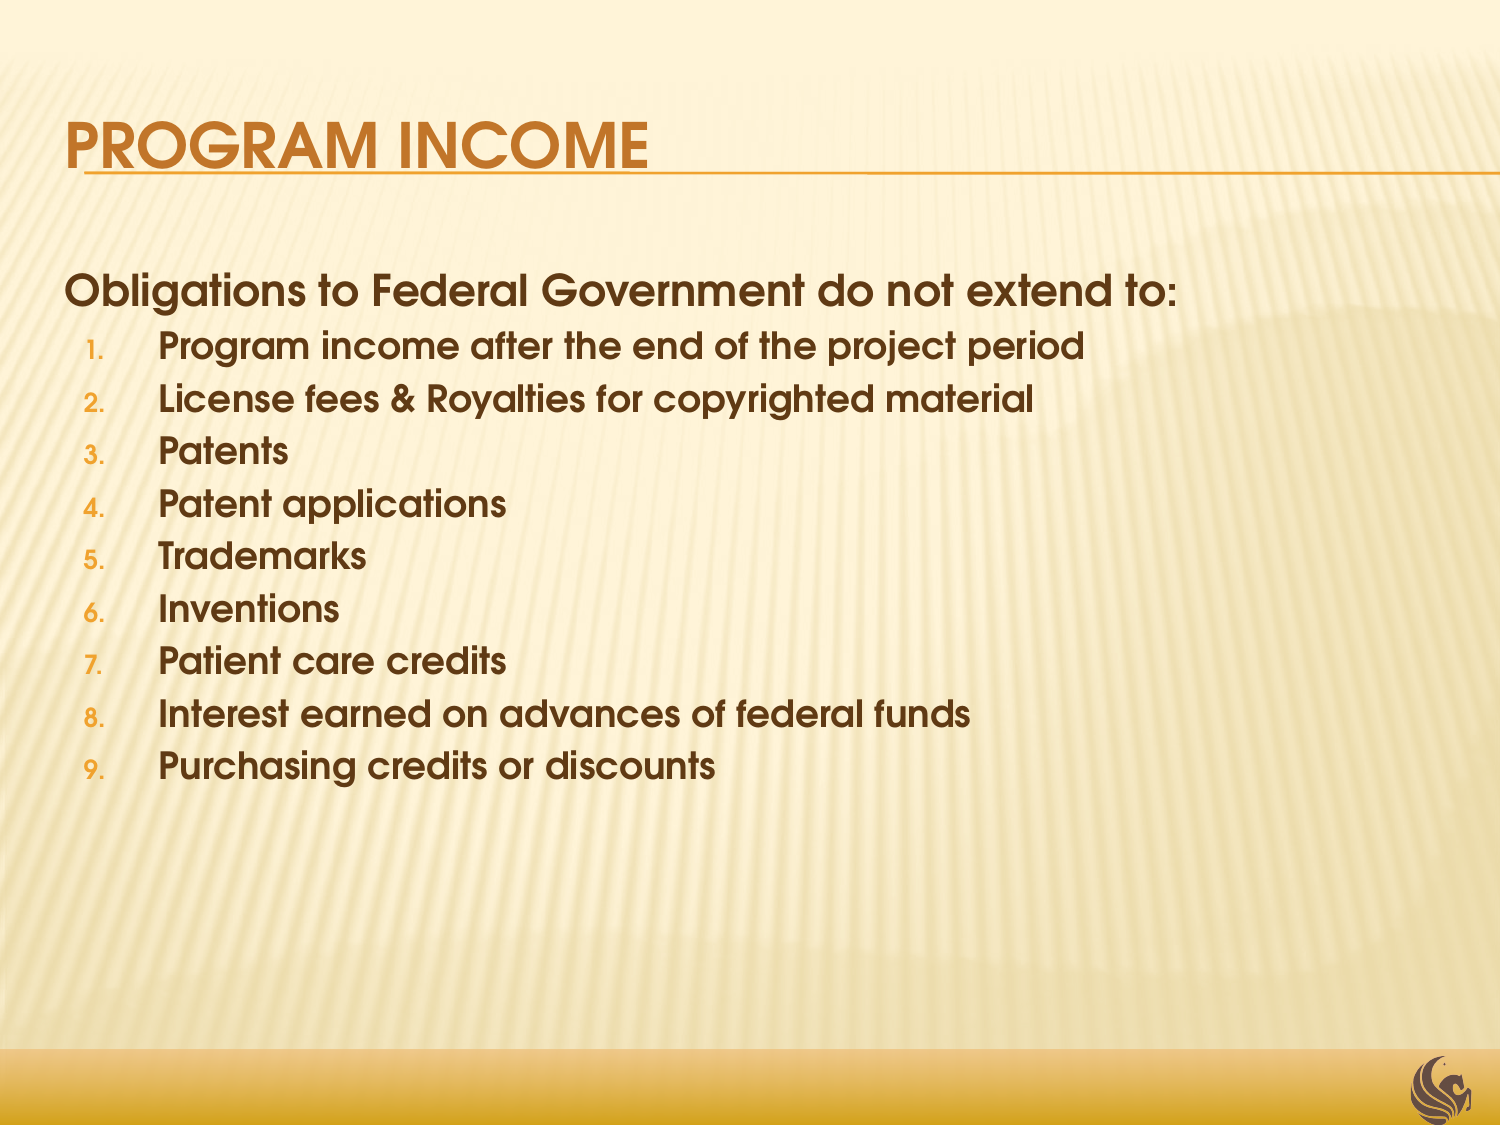

# PROGRAM INCOME
Obligations to Federal Government do not extend to:
Program income after the end of the project period
License fees & Royalties for copyrighted material
Patents
Patent applications
Trademarks
Inventions
Patient care credits
Interest earned on advances of federal funds
Purchasing credits or discounts